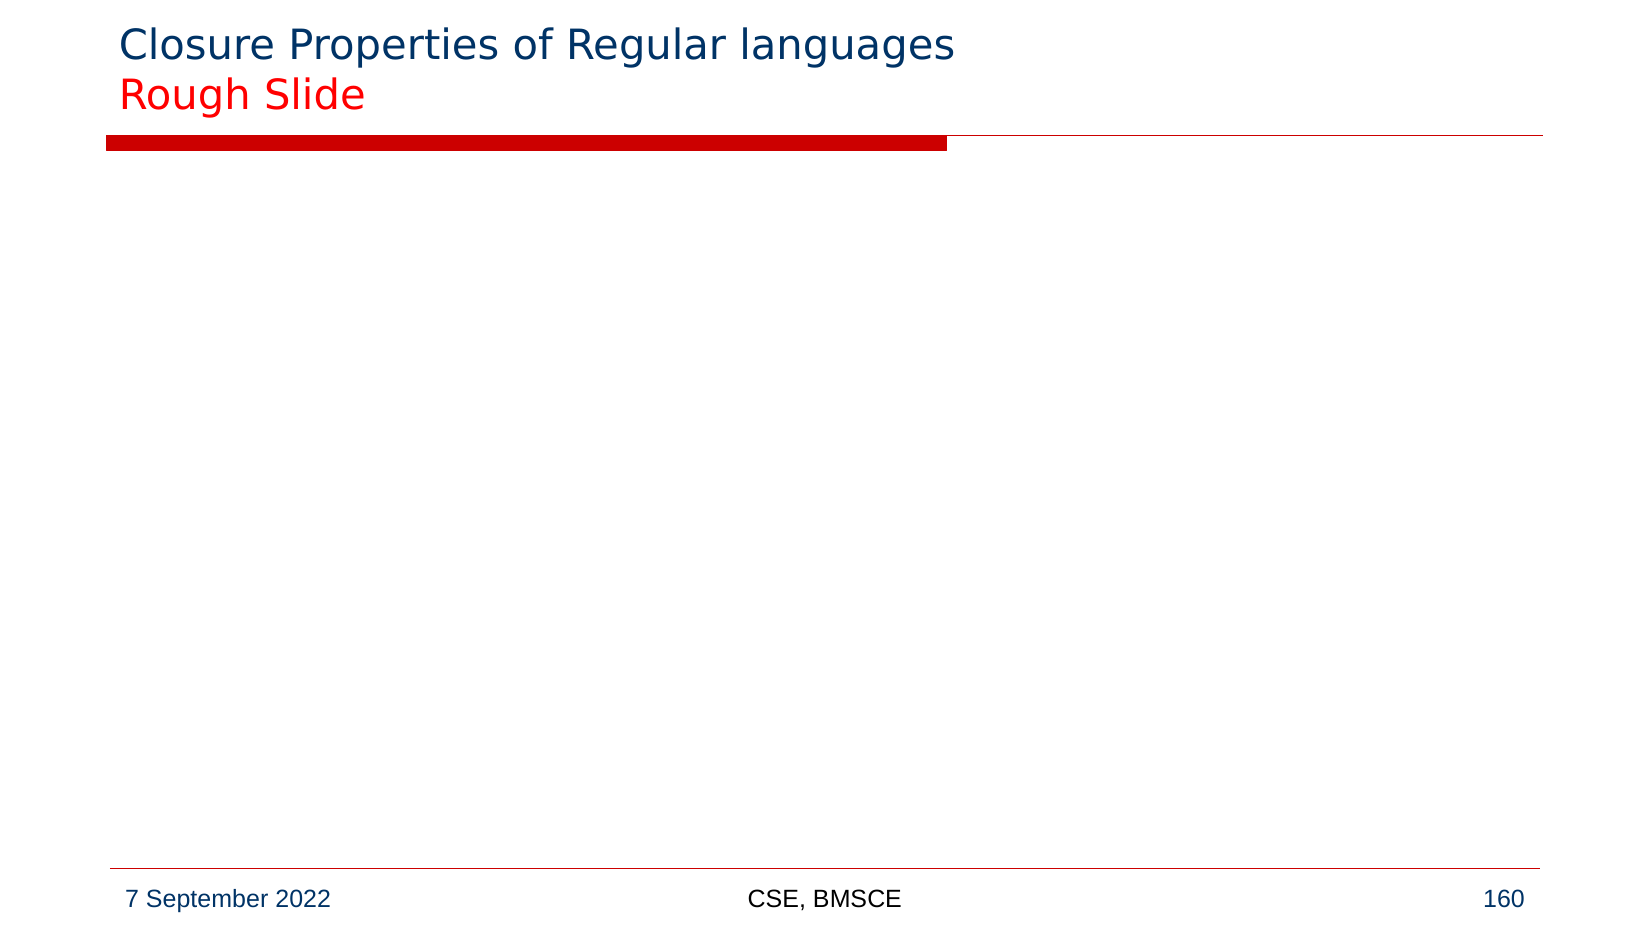

# Closure Properties of Regular languages Rough Slide

CSE, BMSCE
160
7 September 2022